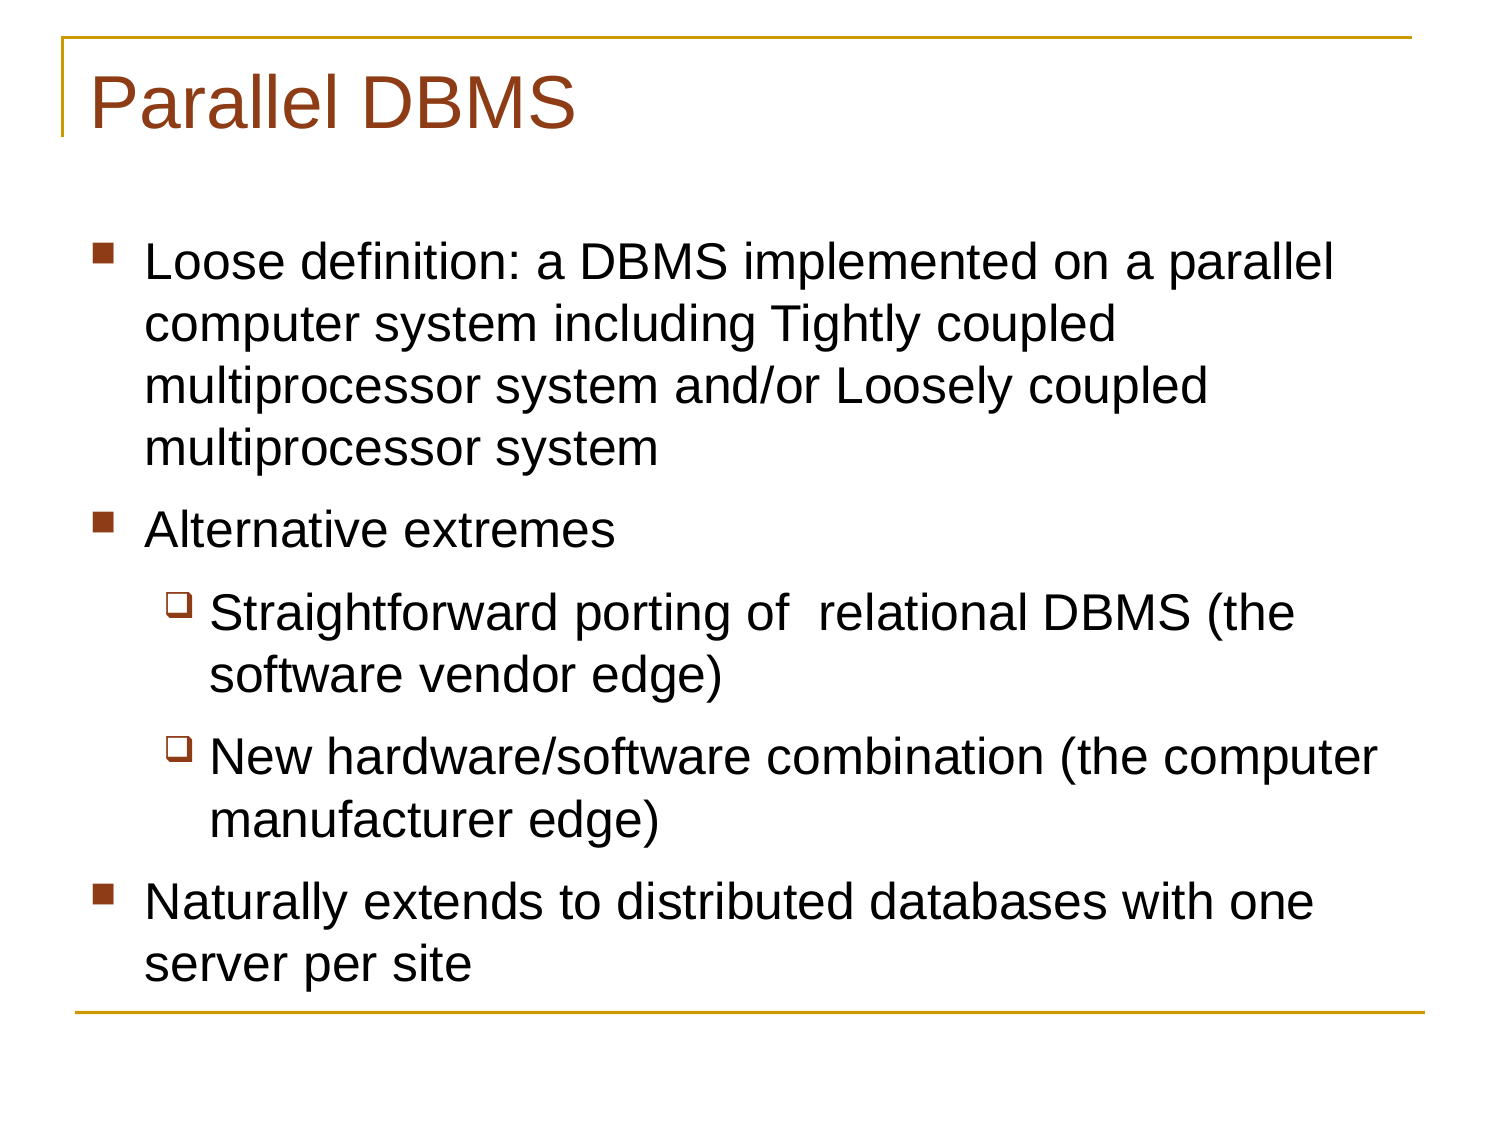

# Parallel DBMS
Loose definition: a DBMS implemented on a parallel computer system including Tightly coupled multiprocessor system and/or Loosely coupled multiprocessor system
Alternative extremes
Straightforward porting of  relational DBMS (the software vendor edge)
New hardware/software combination (the computer manufacturer edge)
Naturally extends to distributed databases with one server per site